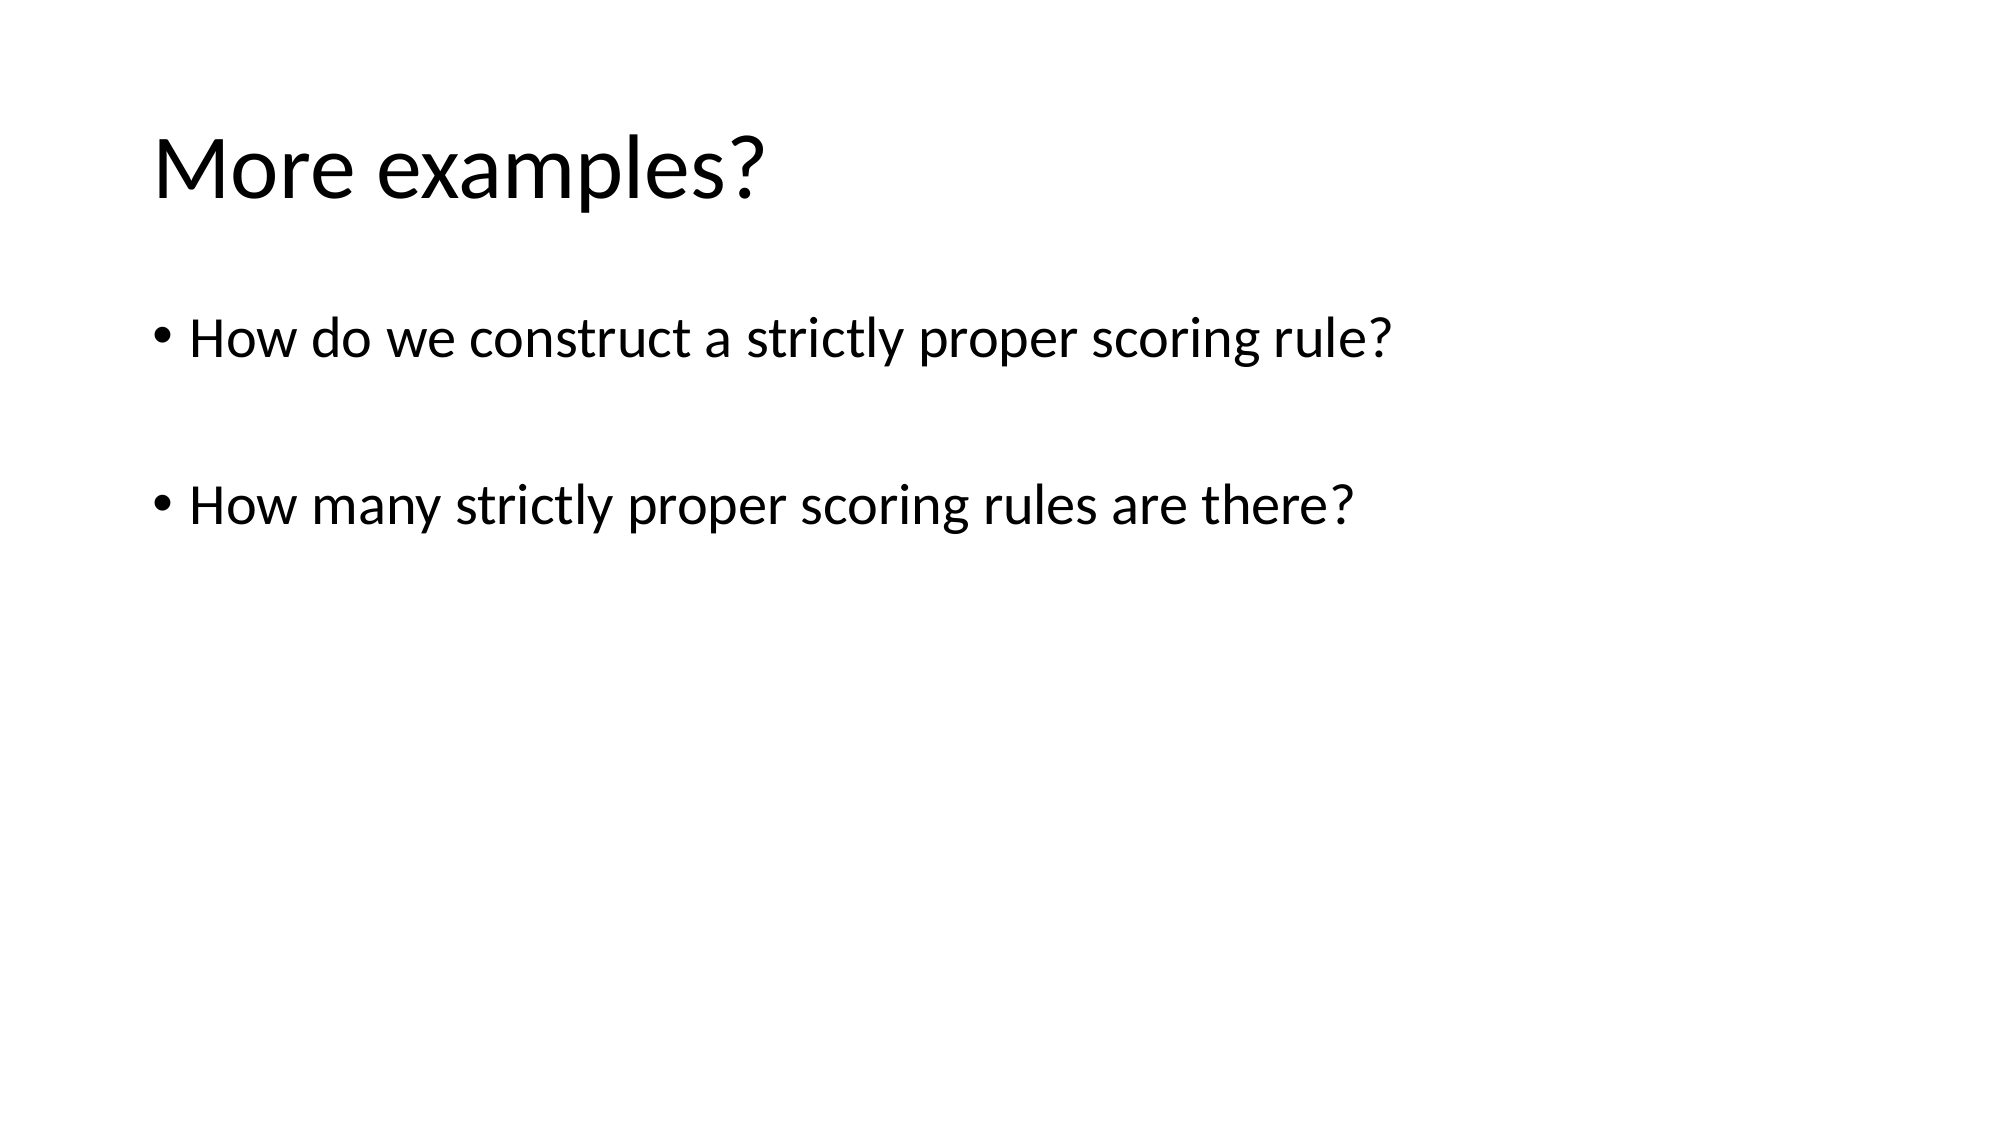

# More examples?
How do we construct a strictly proper scoring rule?

How many strictly proper scoring rules are there?